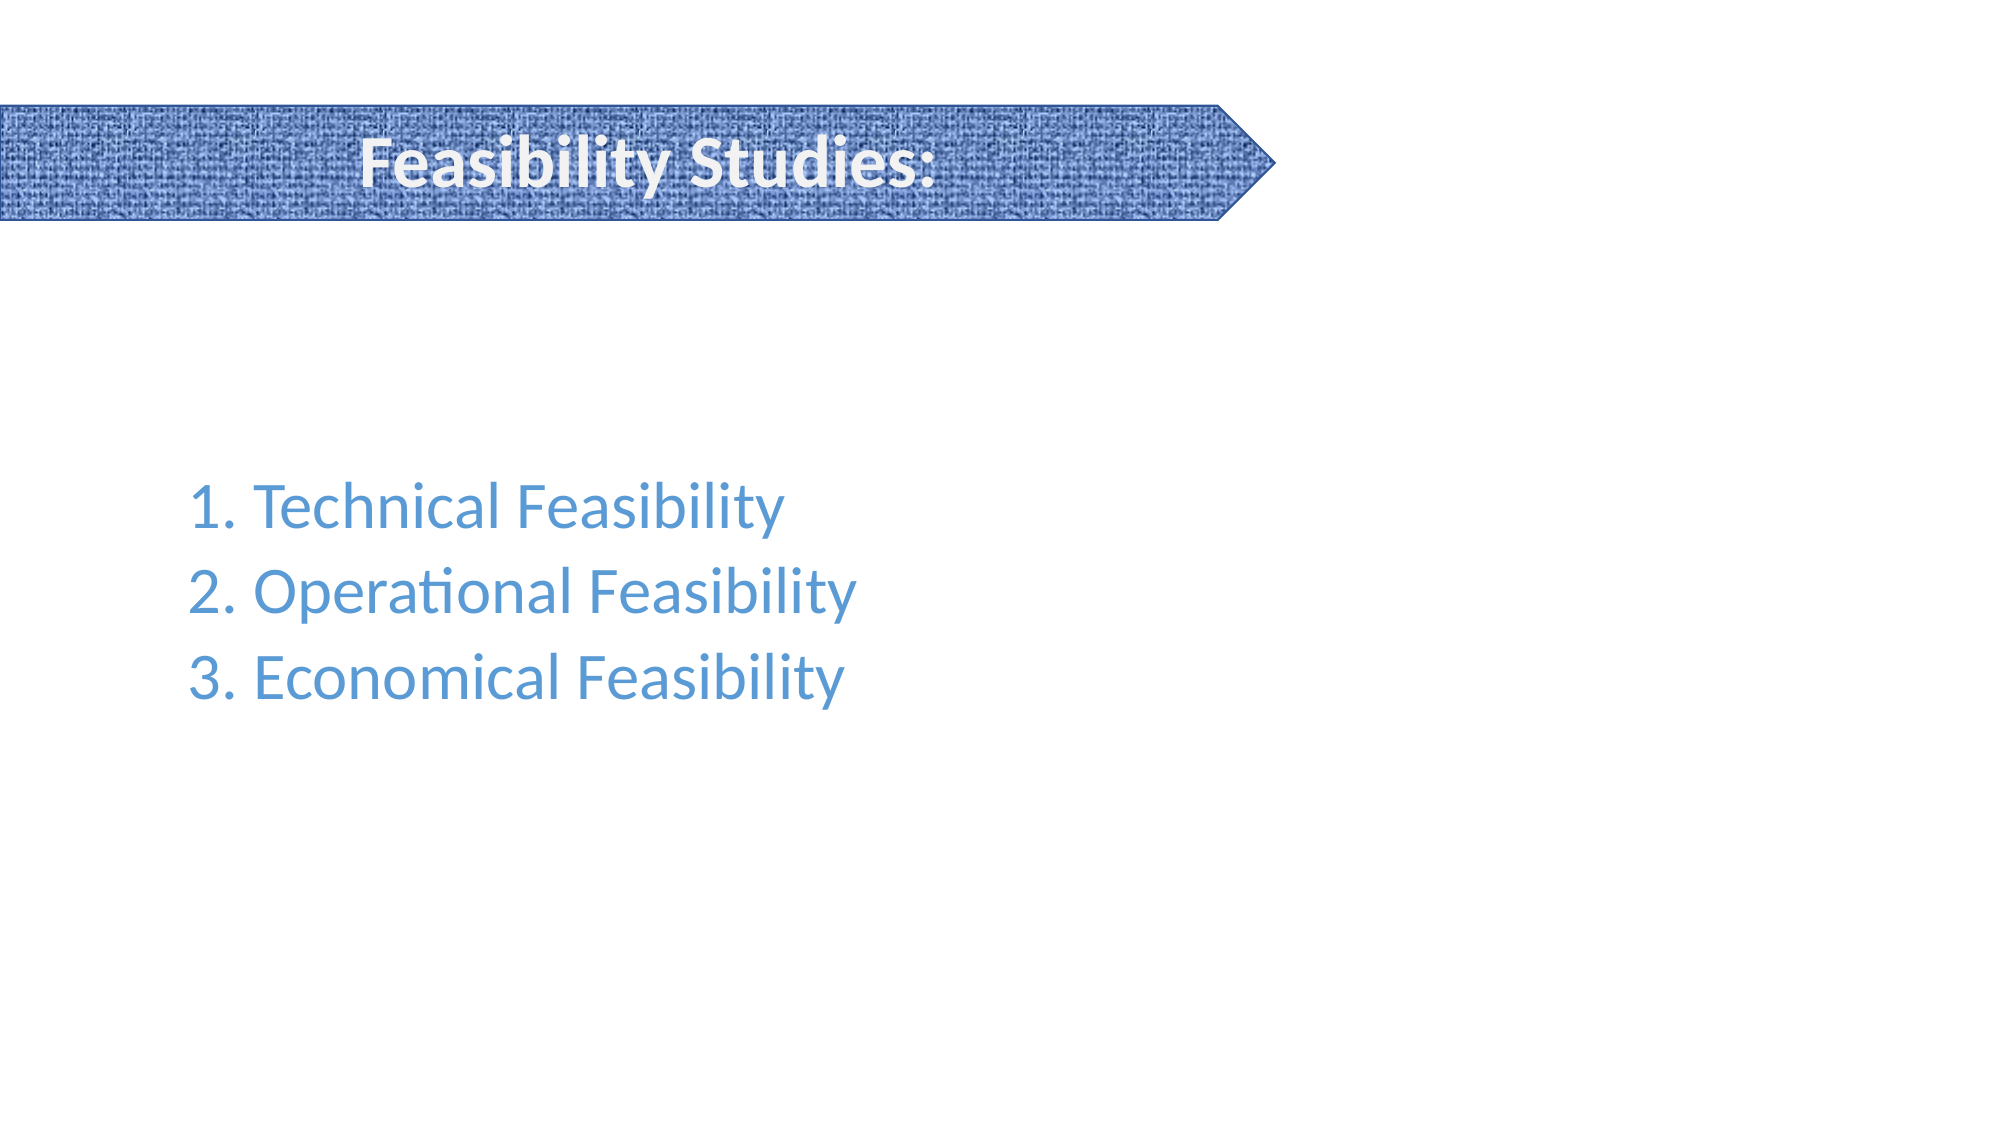

Feasibility Studies:
1. Technical Feasibility
2. Operational Feasibility
3. Economical Feasibility